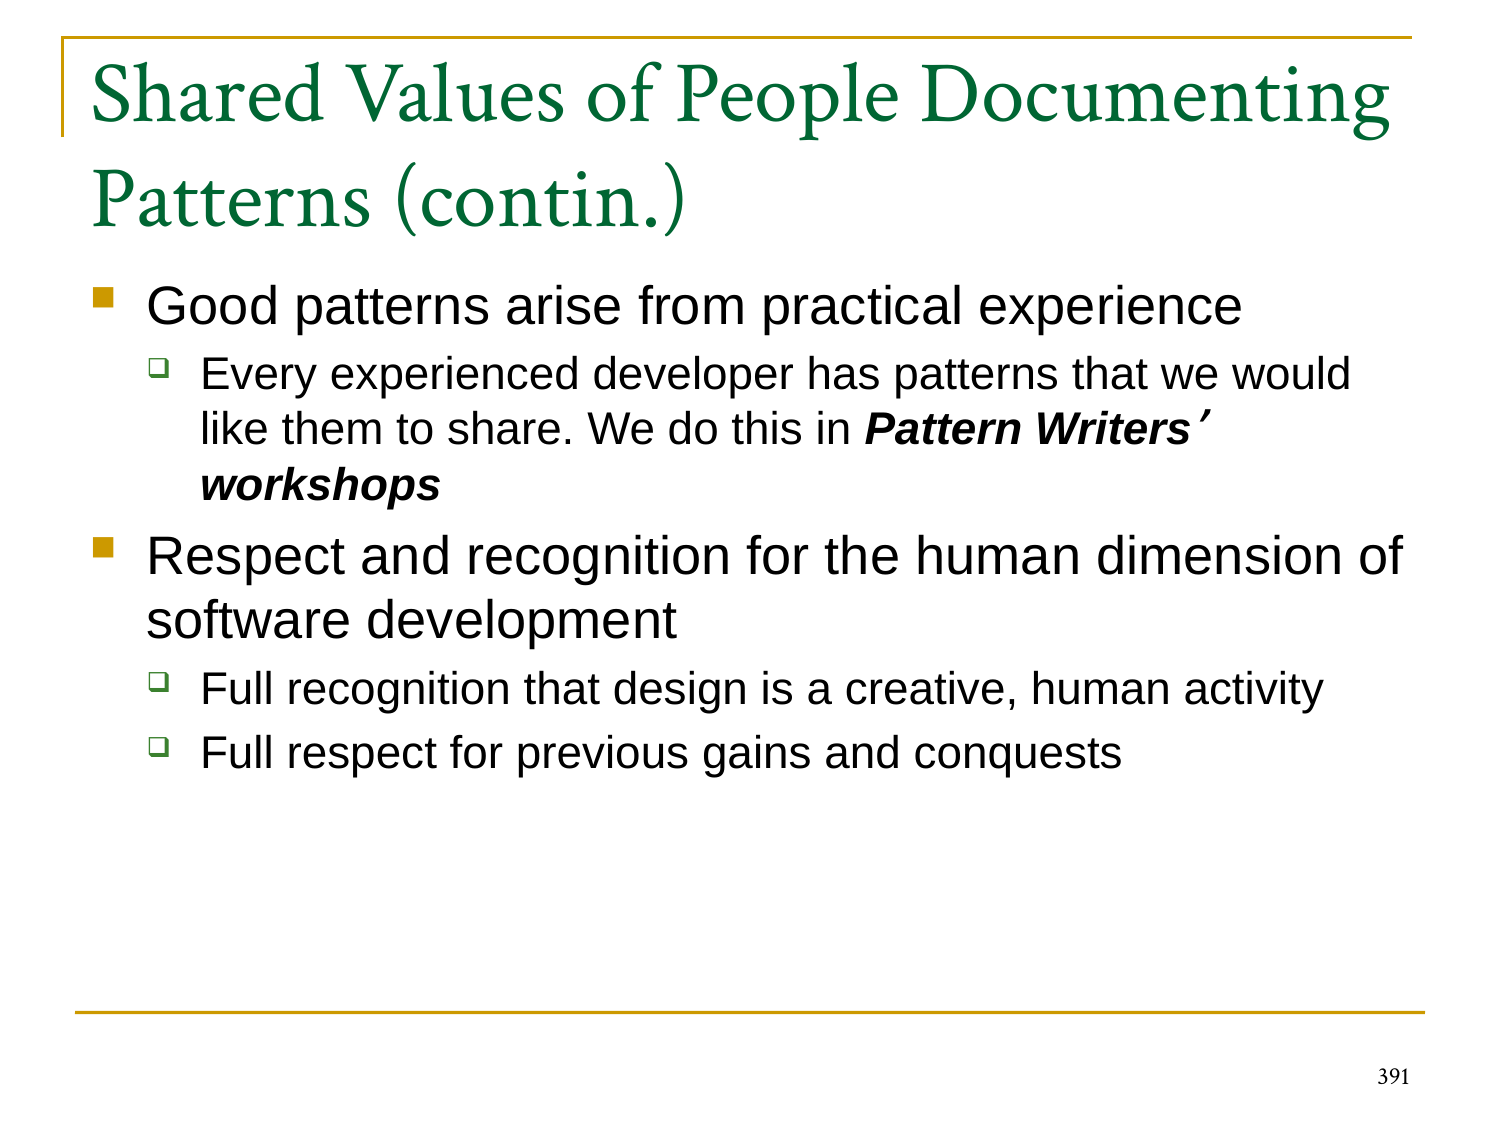

# Shared Values of People Documenting Patterns (contin.)
Good patterns arise from practical experience
Every experienced developer has patterns that we would like them to share. We do this in Pattern Writers’ workshops
Respect and recognition for the human dimension of software development
Full recognition that design is a creative, human activity
Full respect for previous gains and conquests
391